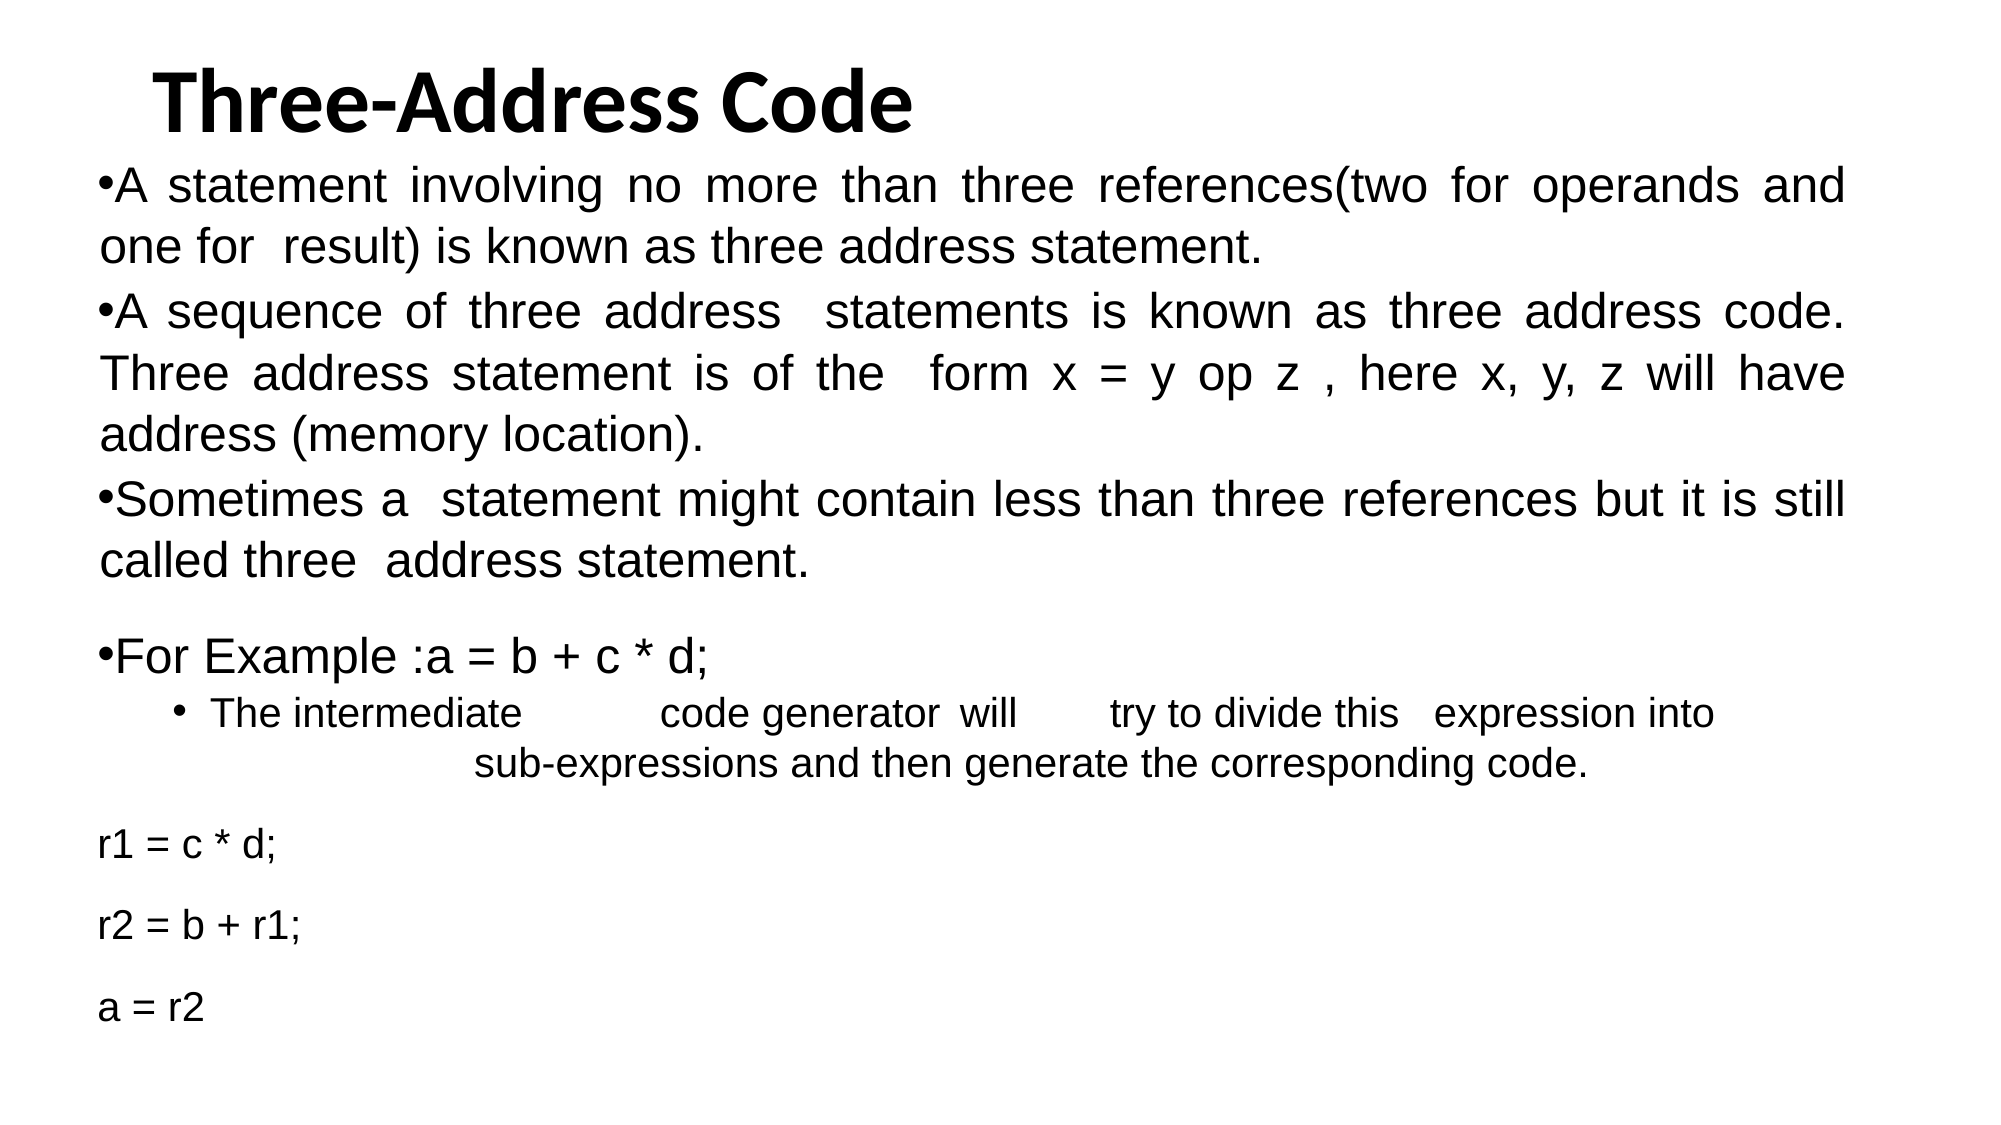

# Three-Address Code
A statement involving no more than three references(two for operands and one for  result) is known as three address statement.
A sequence of three address  statements is known as three address code. Three address statement is of the  form x = y op z , here x, y, z will have address (memory location).
Sometimes a  statement might contain less than three references but it is still called three  address statement.
For Example :a = b + c * d;
The intermediate	code generator	will	try to divide this   expression into                                   sub-expressions and then generate the corresponding code.
r1 = c * d;
r2 = b + r1;
a = r2